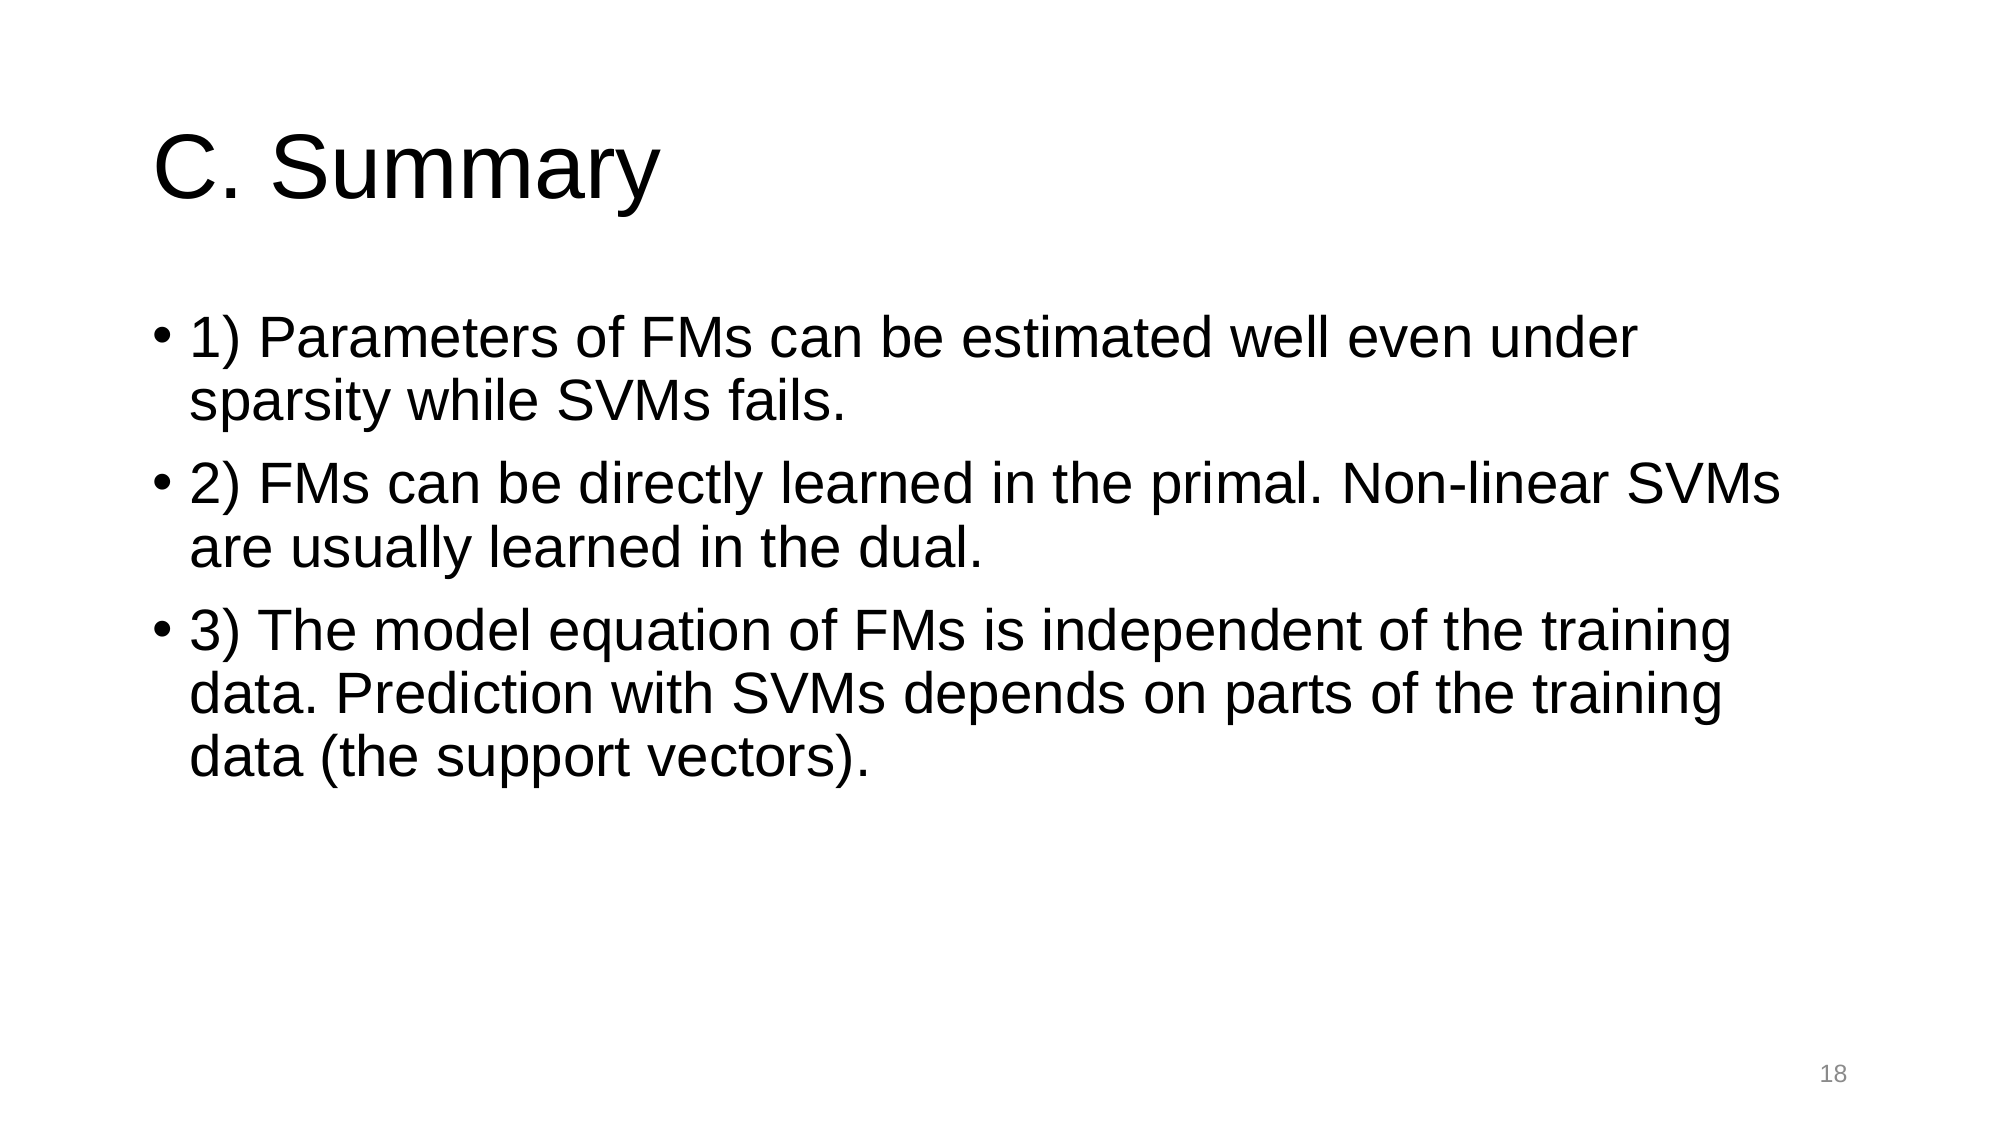

# C. Summary
1) Parameters of FMs can be estimated well even under sparsity while SVMs fails.
2) FMs can be directly learned in the primal. Non-linear SVMs are usually learned in the dual.
3) The model equation of FMs is independent of the training data. Prediction with SVMs depends on parts of the training data (the support vectors).
18